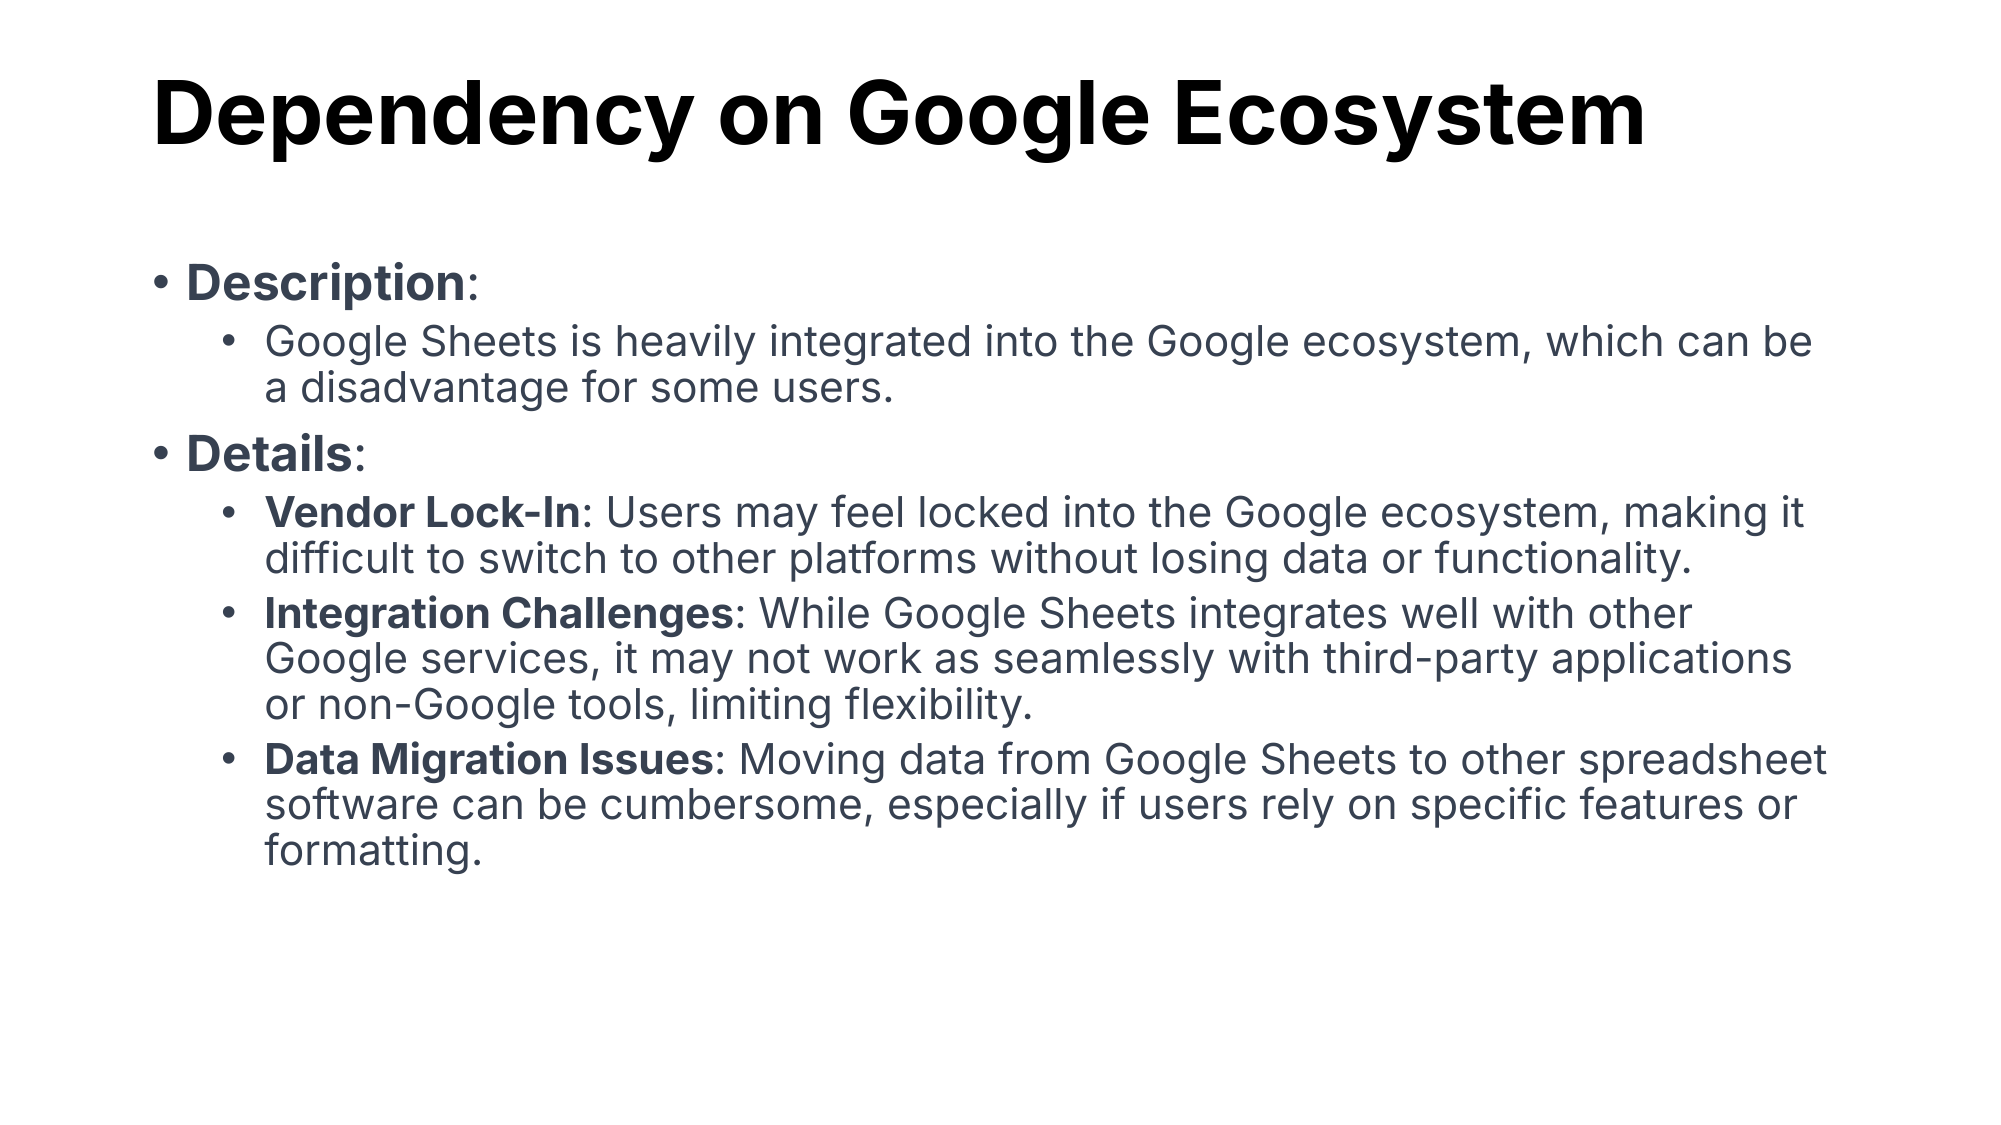

# Dependency on Google Ecosystem
Description:
Google Sheets is heavily integrated into the Google ecosystem, which can be a disadvantage for some users.
Details:
Vendor Lock-In: Users may feel locked into the Google ecosystem, making it difficult to switch to other platforms without losing data or functionality.
Integration Challenges: While Google Sheets integrates well with other Google services, it may not work as seamlessly with third-party applications or non-Google tools, limiting flexibility.
Data Migration Issues: Moving data from Google Sheets to other spreadsheet software can be cumbersome, especially if users rely on specific features or formatting.